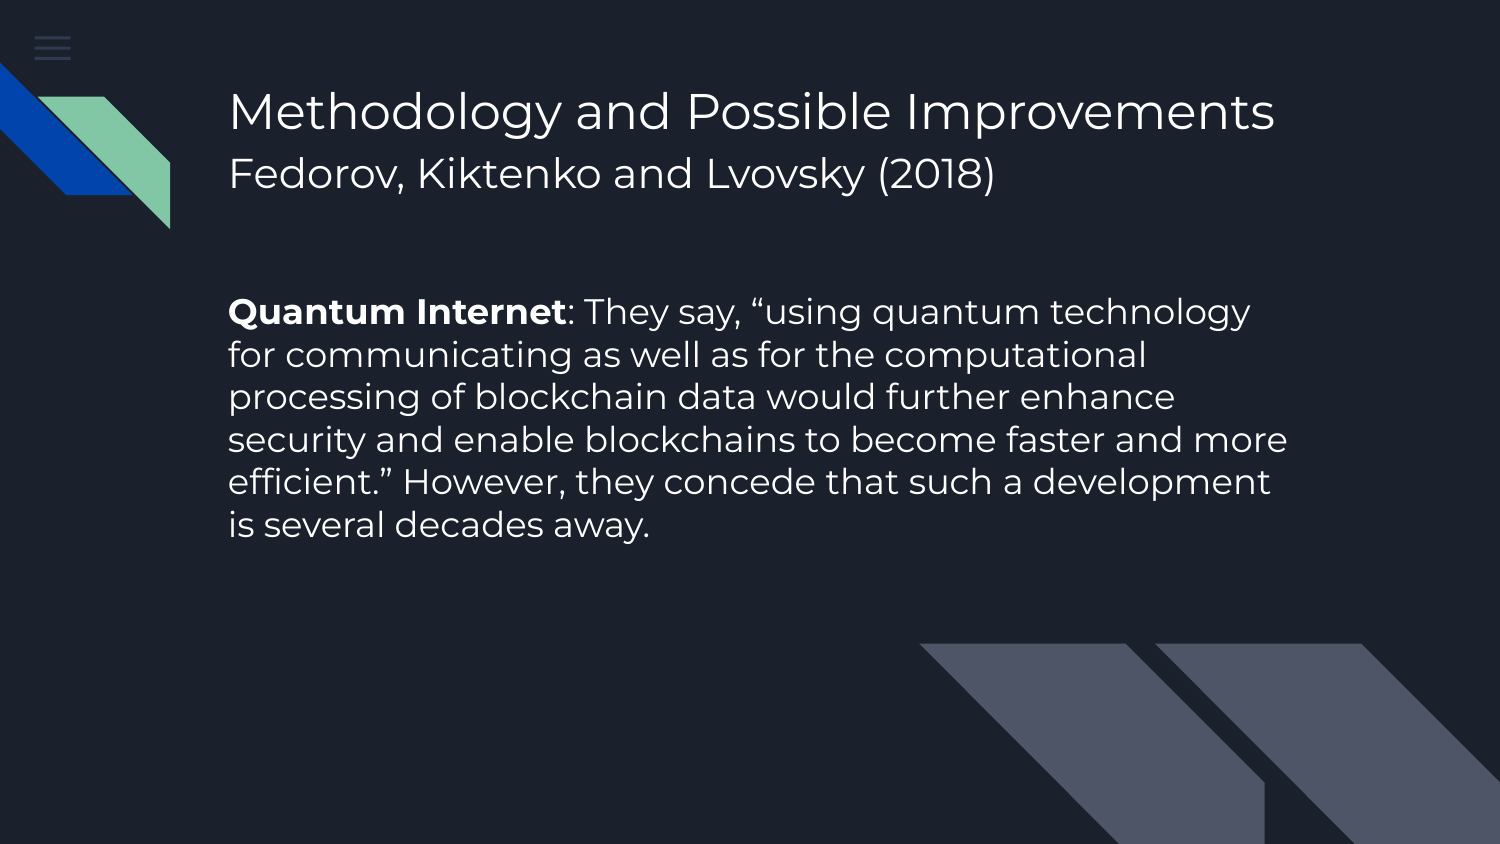

# Methodology and Possible Improvements
Fedorov, Kiktenko and Lvovsky (2018)

Quantum Internet: They say, “using quantum technology for communicating as well as for the computational processing of blockchain data would further enhance security and enable blockchains to become faster and more efficient.” However, they concede that such a development is several decades away.